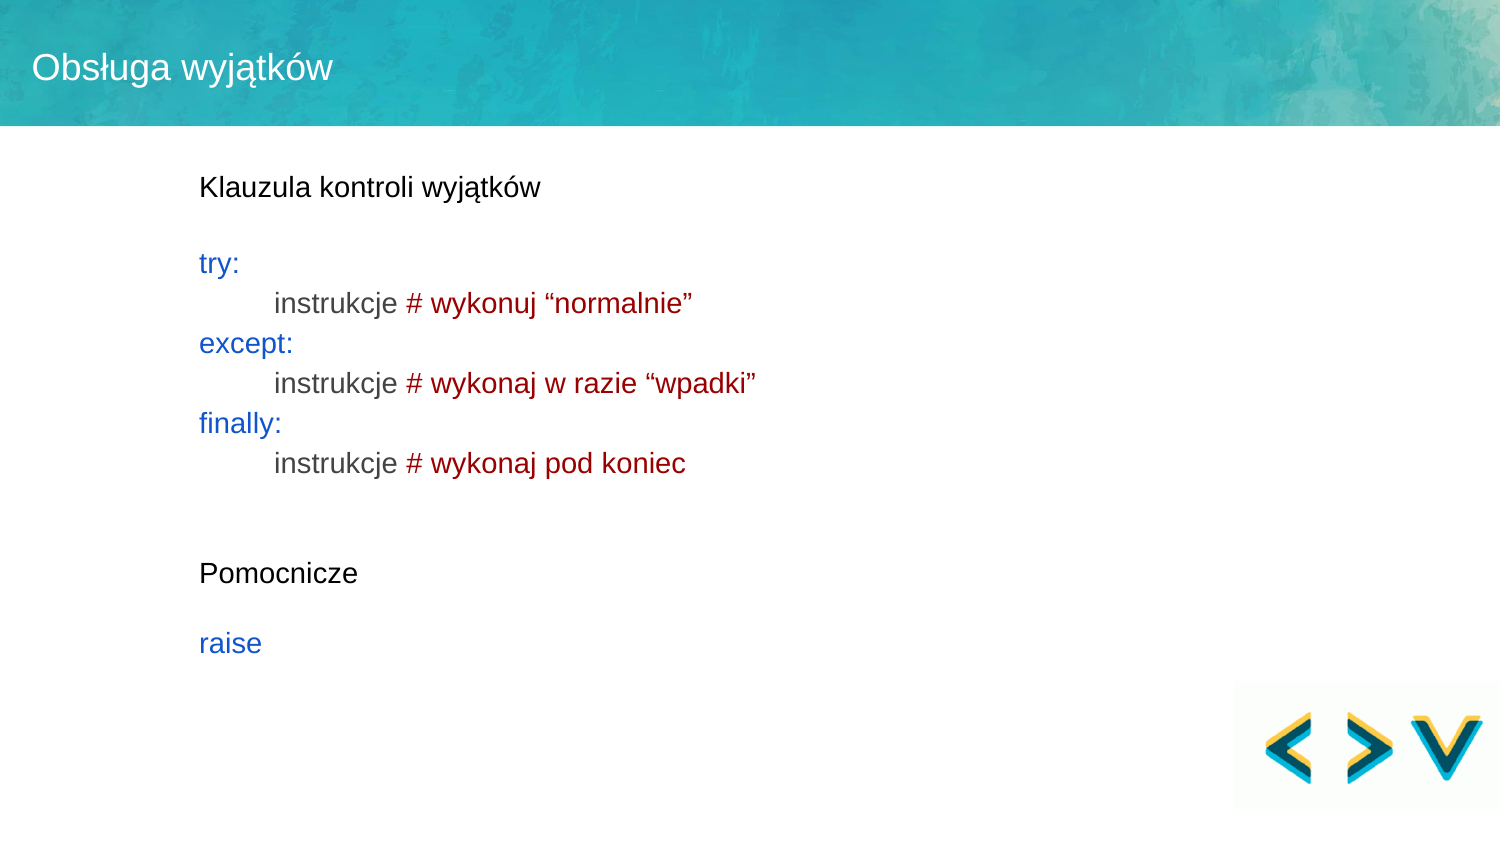

Obsługa wyjątków
Klauzula kontroli wyjątków

try:
instrukcje # wykonuj “normalnie”
except:
instrukcje # wykonaj w razie “wpadki”
finally:
instrukcje # wykonaj pod koniec

Pomocnicze

raise